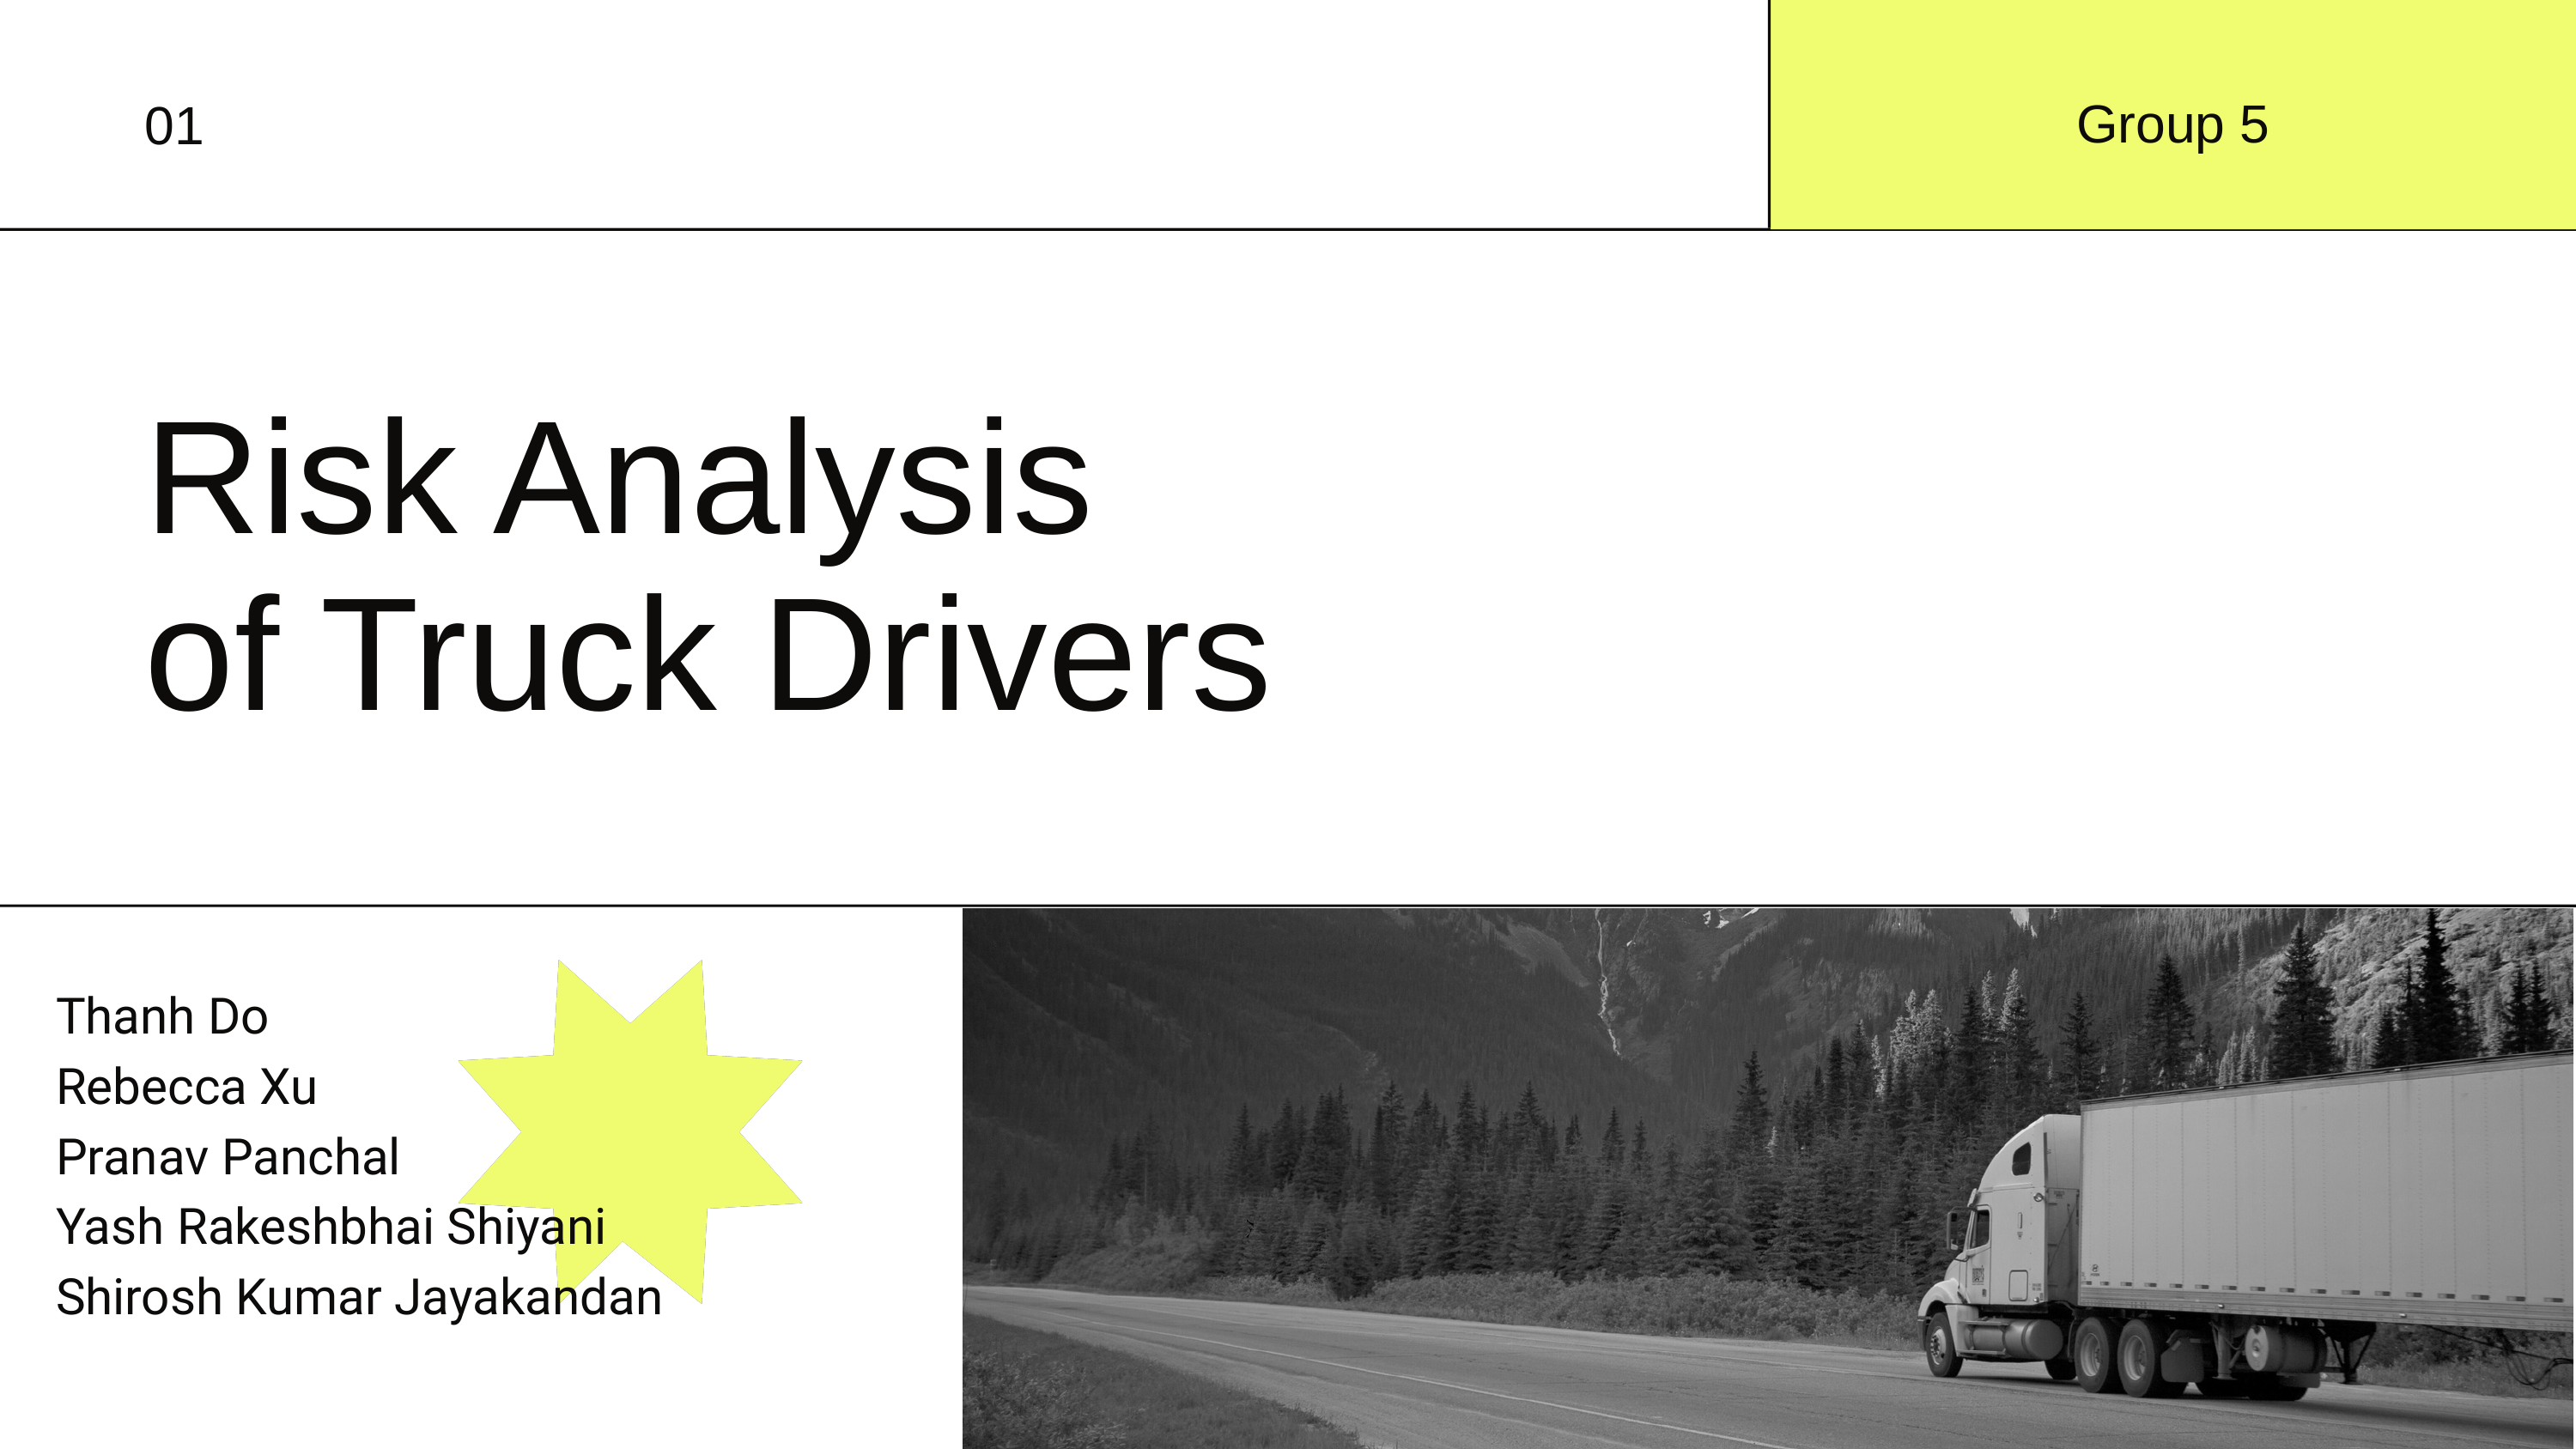

Group 5
01

Risk Analysis
of Truck Drivers​

Thanh Do​
Rebecca Xu​
Pranav Panchal​
Yash Rakeshbhai Shiyani​
Shirosh Kumar Jayakandan ​